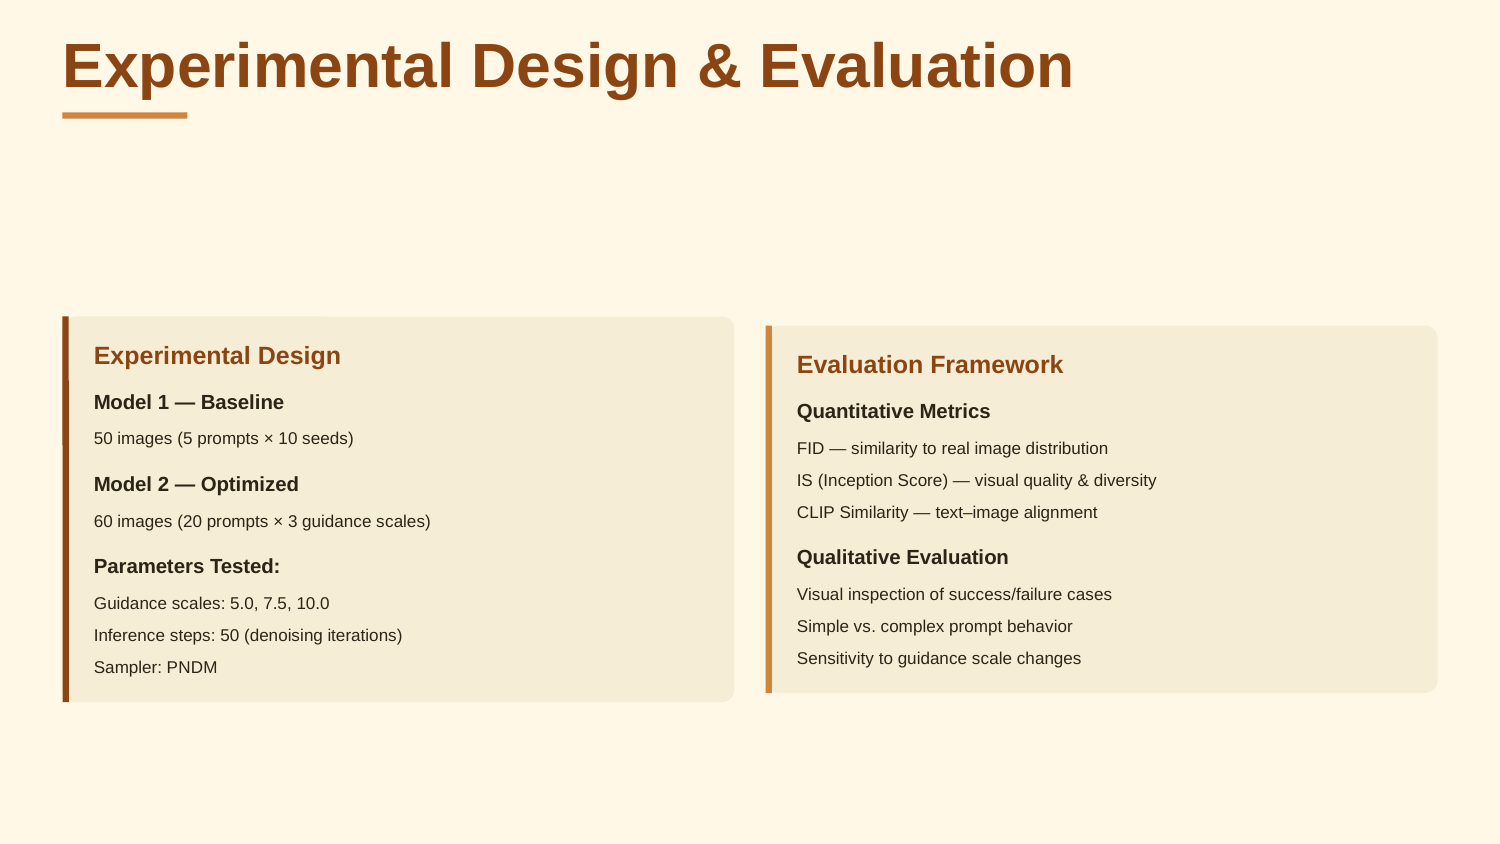

Experimental Design & Evaluation

Experimental Design
Evaluation Framework
Model 1 — Baseline
Quantitative Metrics
50 images (5 prompts × 10 seeds)
FID — similarity to real image distribution
IS (Inception Score) — visual quality & diversity
Model 2 — Optimized
CLIP Similarity — text–image alignment
60 images (20 prompts × 3 guidance scales)
Qualitative Evaluation
Parameters Tested:
Visual inspection of success/failure cases
Guidance scales: 5.0, 7.5, 10.0
Simple vs. complex prompt behavior
Inference steps: 50 (denoising iterations)
Sensitivity to guidance scale changes
Sampler: PNDM